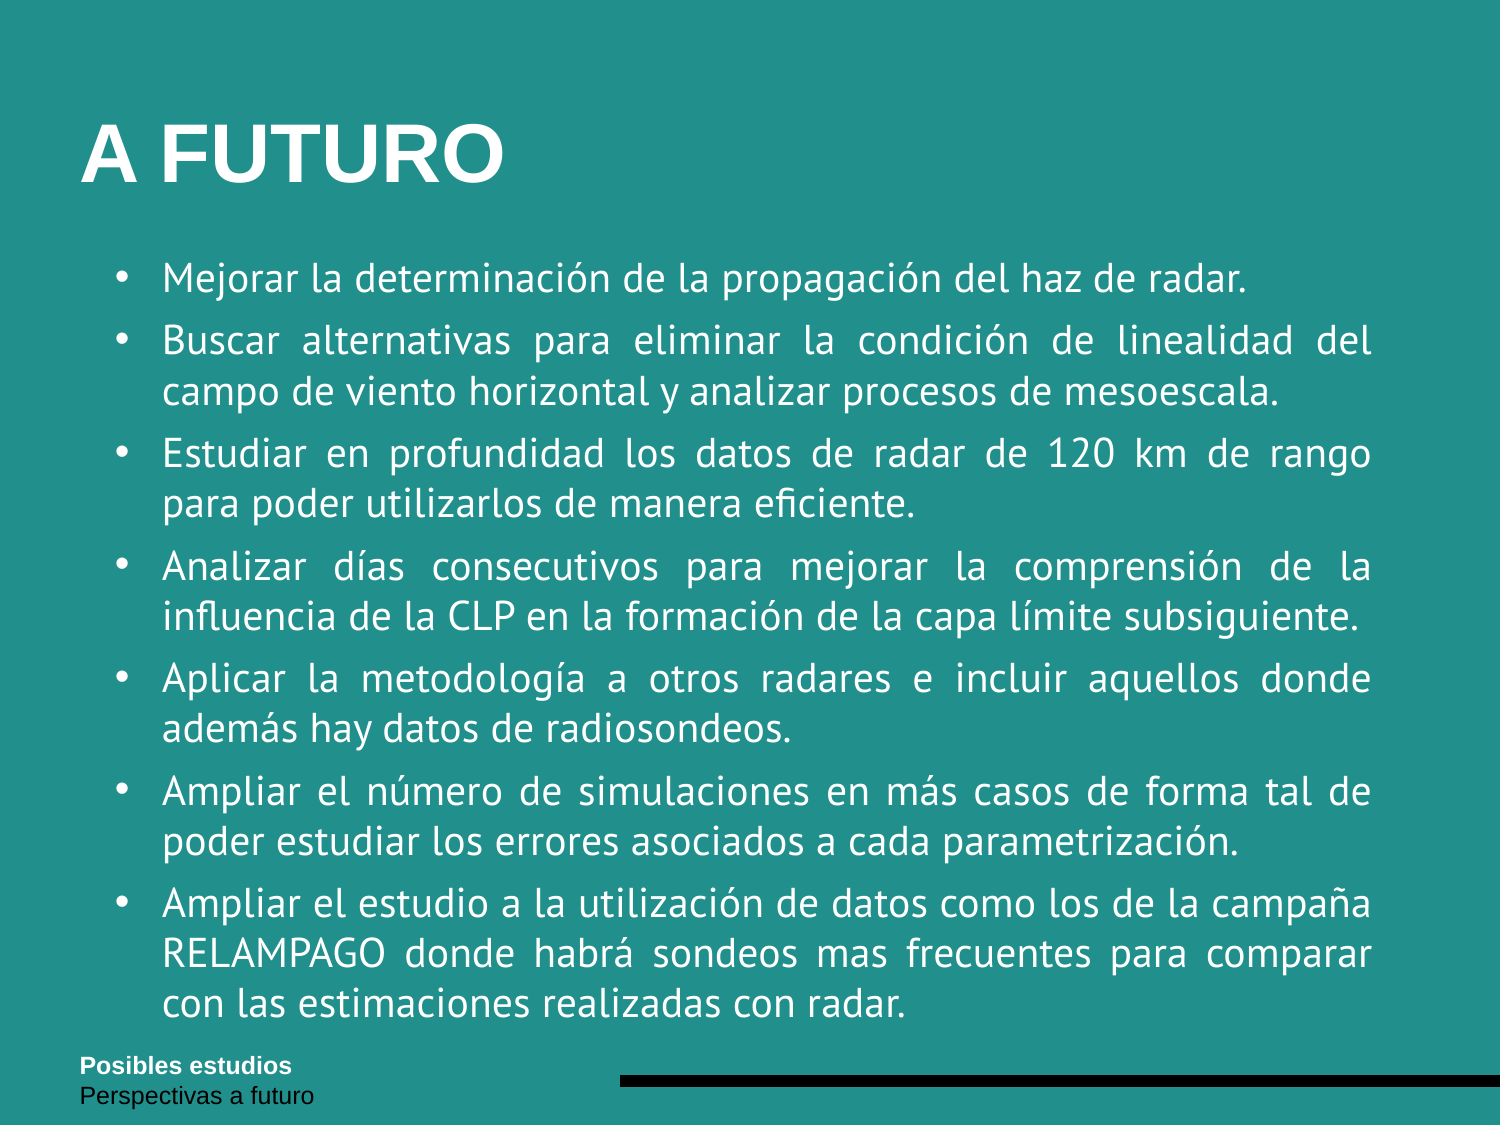

A FUTURO
Mejorar la determinación de la propagación del haz de radar.
Buscar alternativas para eliminar la condición de linealidad del campo de viento horizontal y analizar procesos de mesoescala.
Estudiar en profundidad los datos de radar de 120 km de rango para poder utilizarlos de manera eficiente.
Analizar días consecutivos para mejorar la comprensión de la influencia de la CLP en la formación de la capa límite subsiguiente.
Aplicar la metodología a otros radares e incluir aquellos donde además hay datos de radiosondeos.
Ampliar el número de simulaciones en más casos de forma tal de poder estudiar los errores asociados a cada parametrización.
Ampliar el estudio a la utilización de datos como los de la campaña RELAMPAGO donde habrá sondeos mas frecuentes para comparar con las estimaciones realizadas con radar.
Posibles estudios
Perspectivas a futuro